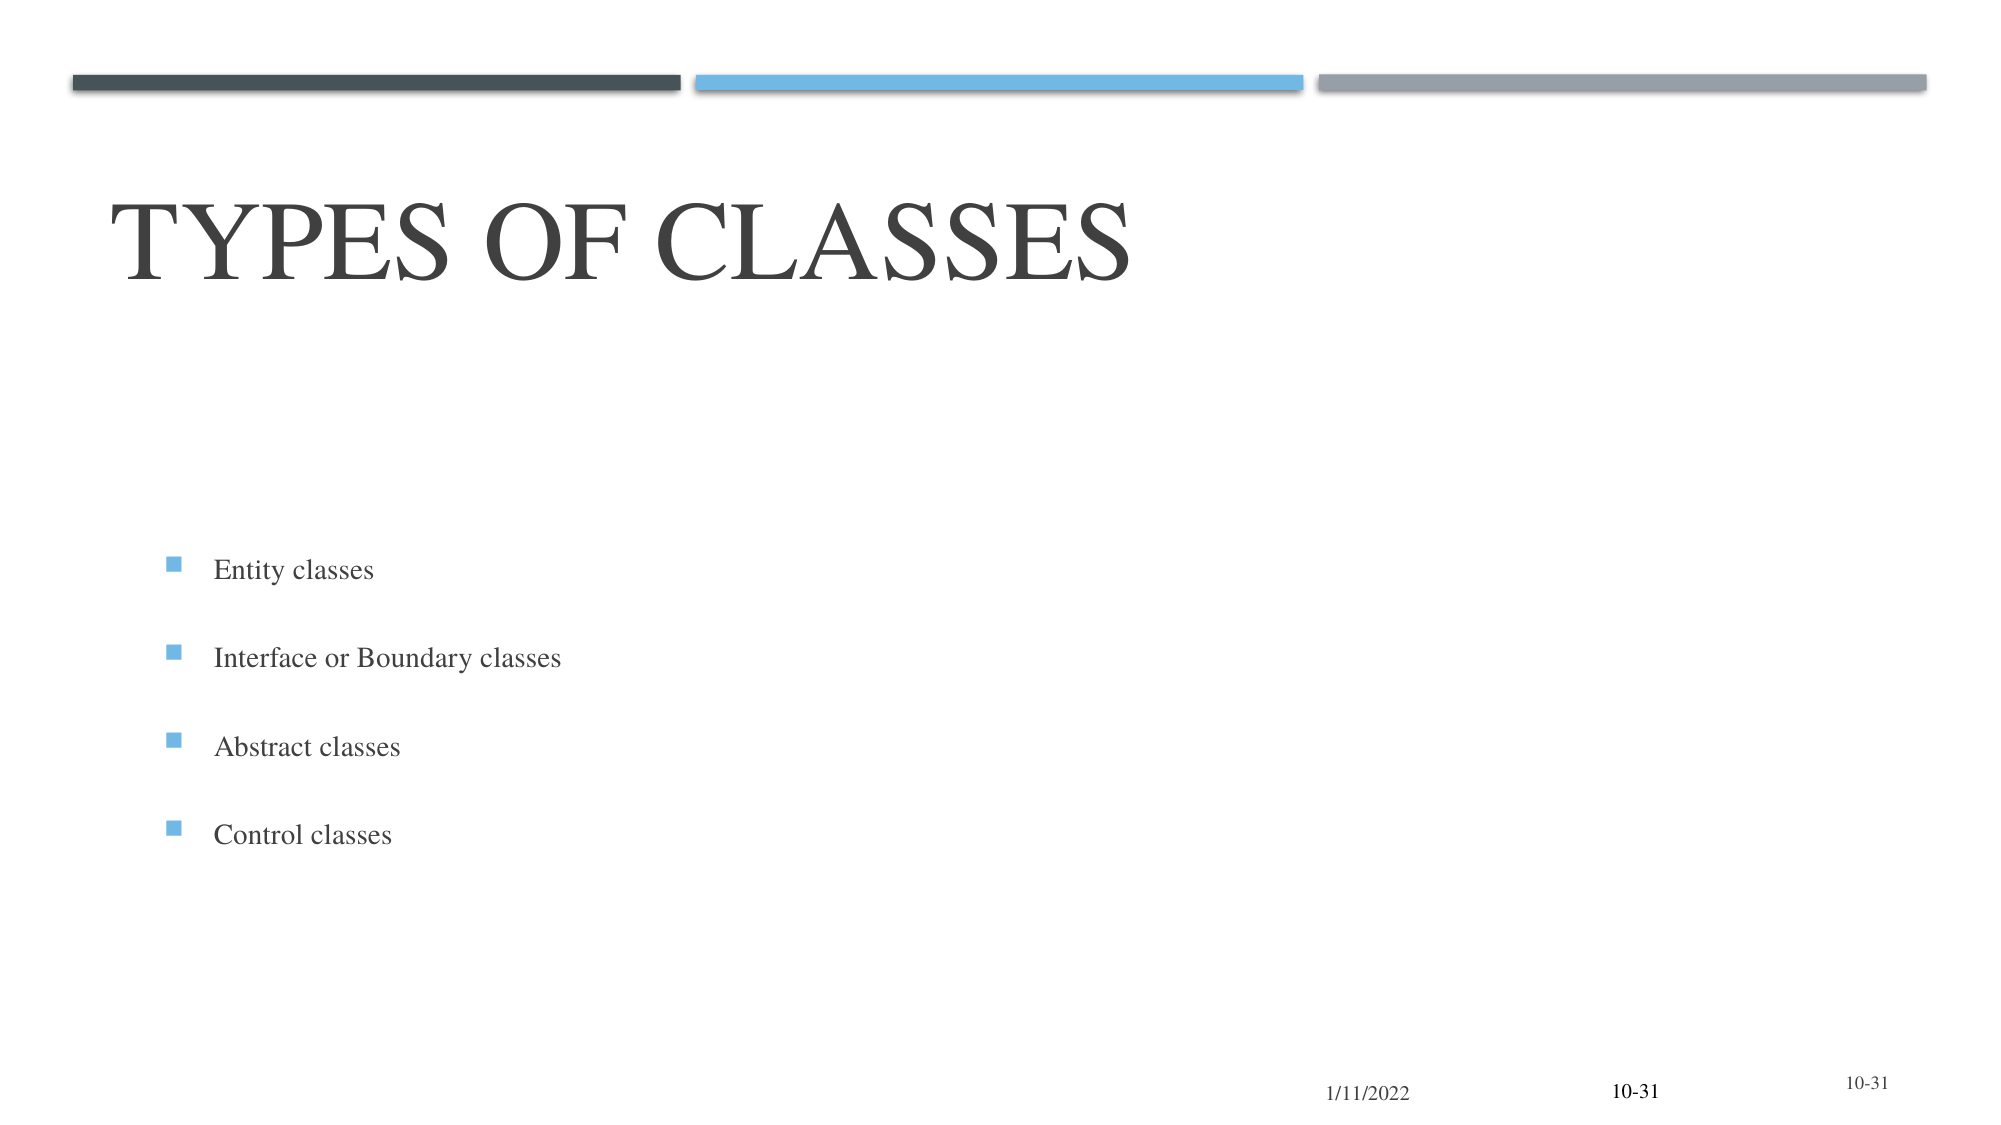

# Types of Classes
Entity classes
Interface or Boundary classes
Abstract classes
Control classes
1/11/2022
10-31
10-31